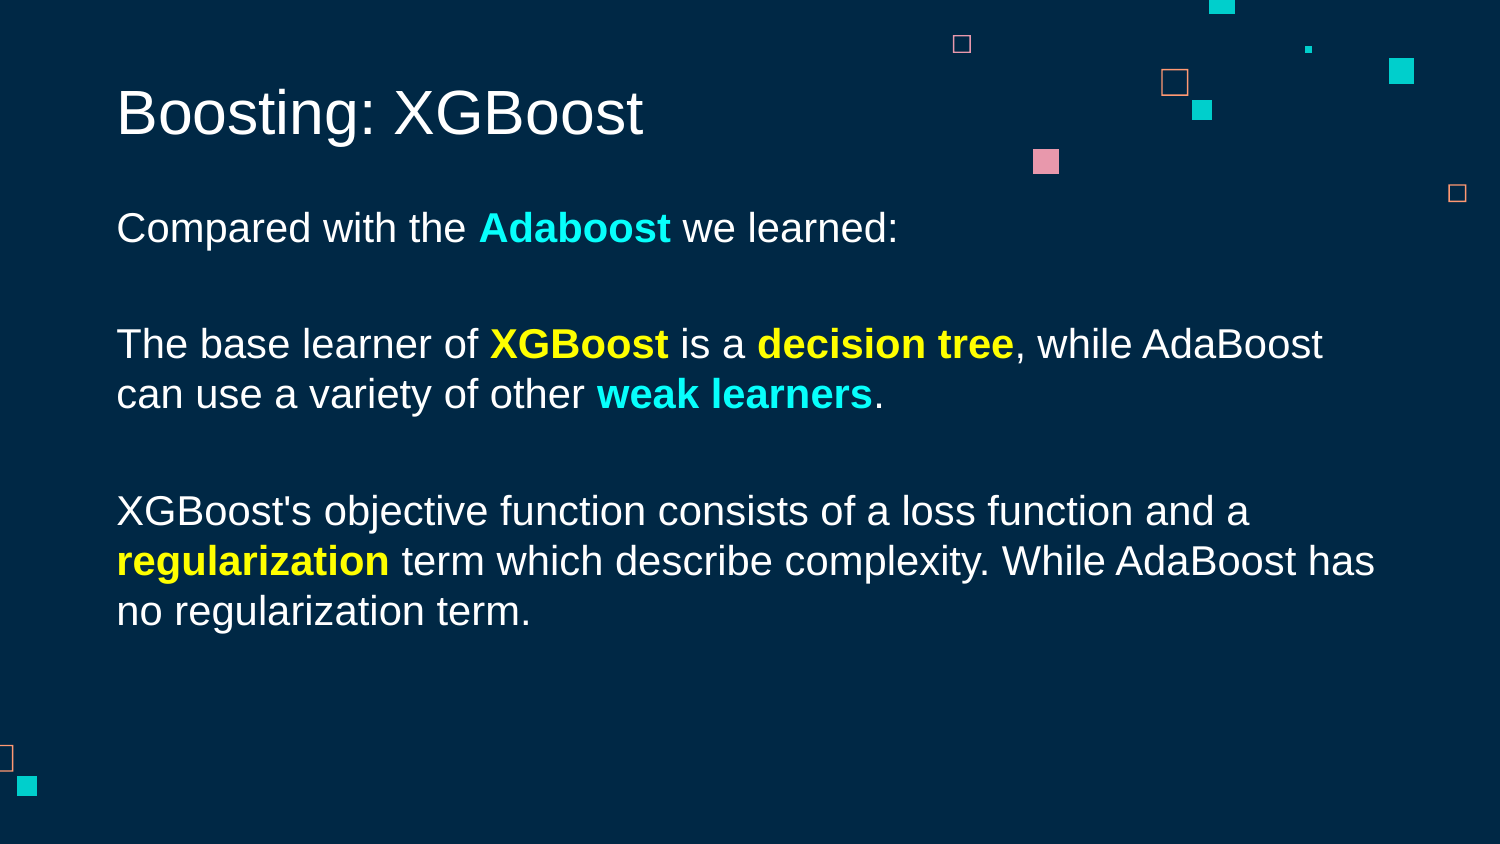

# Boosting: XGBoost
Compared with the Adaboost we learned:
The base learner of XGBoost is a decision tree, while AdaBoost can use a variety of other weak learners.
XGBoost's objective function consists of a loss function and a regularization term which describe complexity. While AdaBoost has no regularization term.